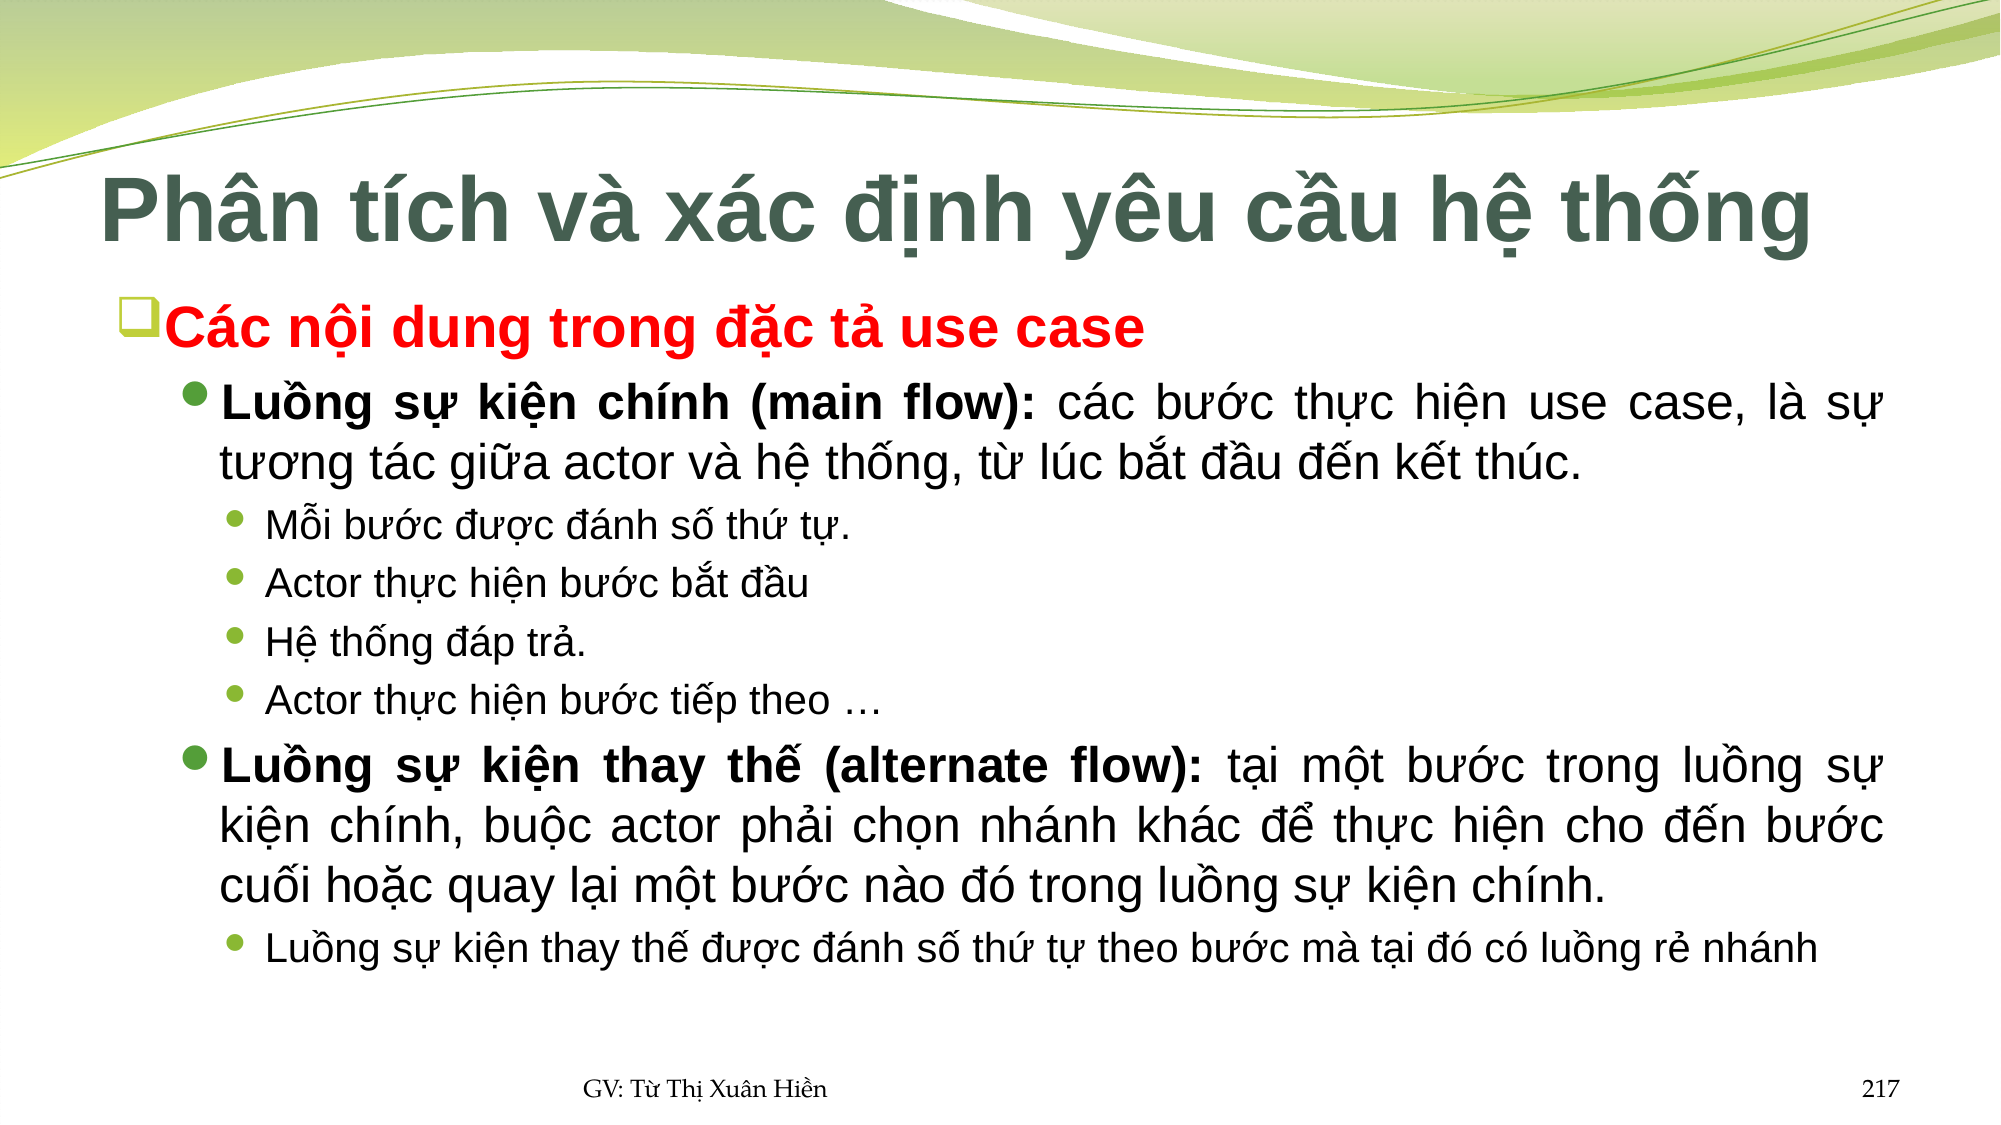

# Phân tích và xác định yêu cầu hệ thống
Các nội dung trong đặc tả use case
Luồng sự kiện chính (main flow): các bước thực hiện use case, là sự tương tác giữa actor và hệ thống, từ lúc bắt đầu đến kết thúc.
Mỗi bước được đánh số thứ tự.
Actor thực hiện bước bắt đầu
Hệ thống đáp trả.
Actor thực hiện bước tiếp theo …
Luồng sự kiện thay thế (alternate flow): tại một bước trong luồng sự kiện chính, buộc actor phải chọn nhánh khác để thực hiện cho đến bước cuối hoặc quay lại một bước nào đó trong luồng sự kiện chính.
Luồng sự kiện thay thế được đánh số thứ tự theo bước mà tại đó có luồng rẻ nhánh

GV: Từ Thị Xuân Hiền
217